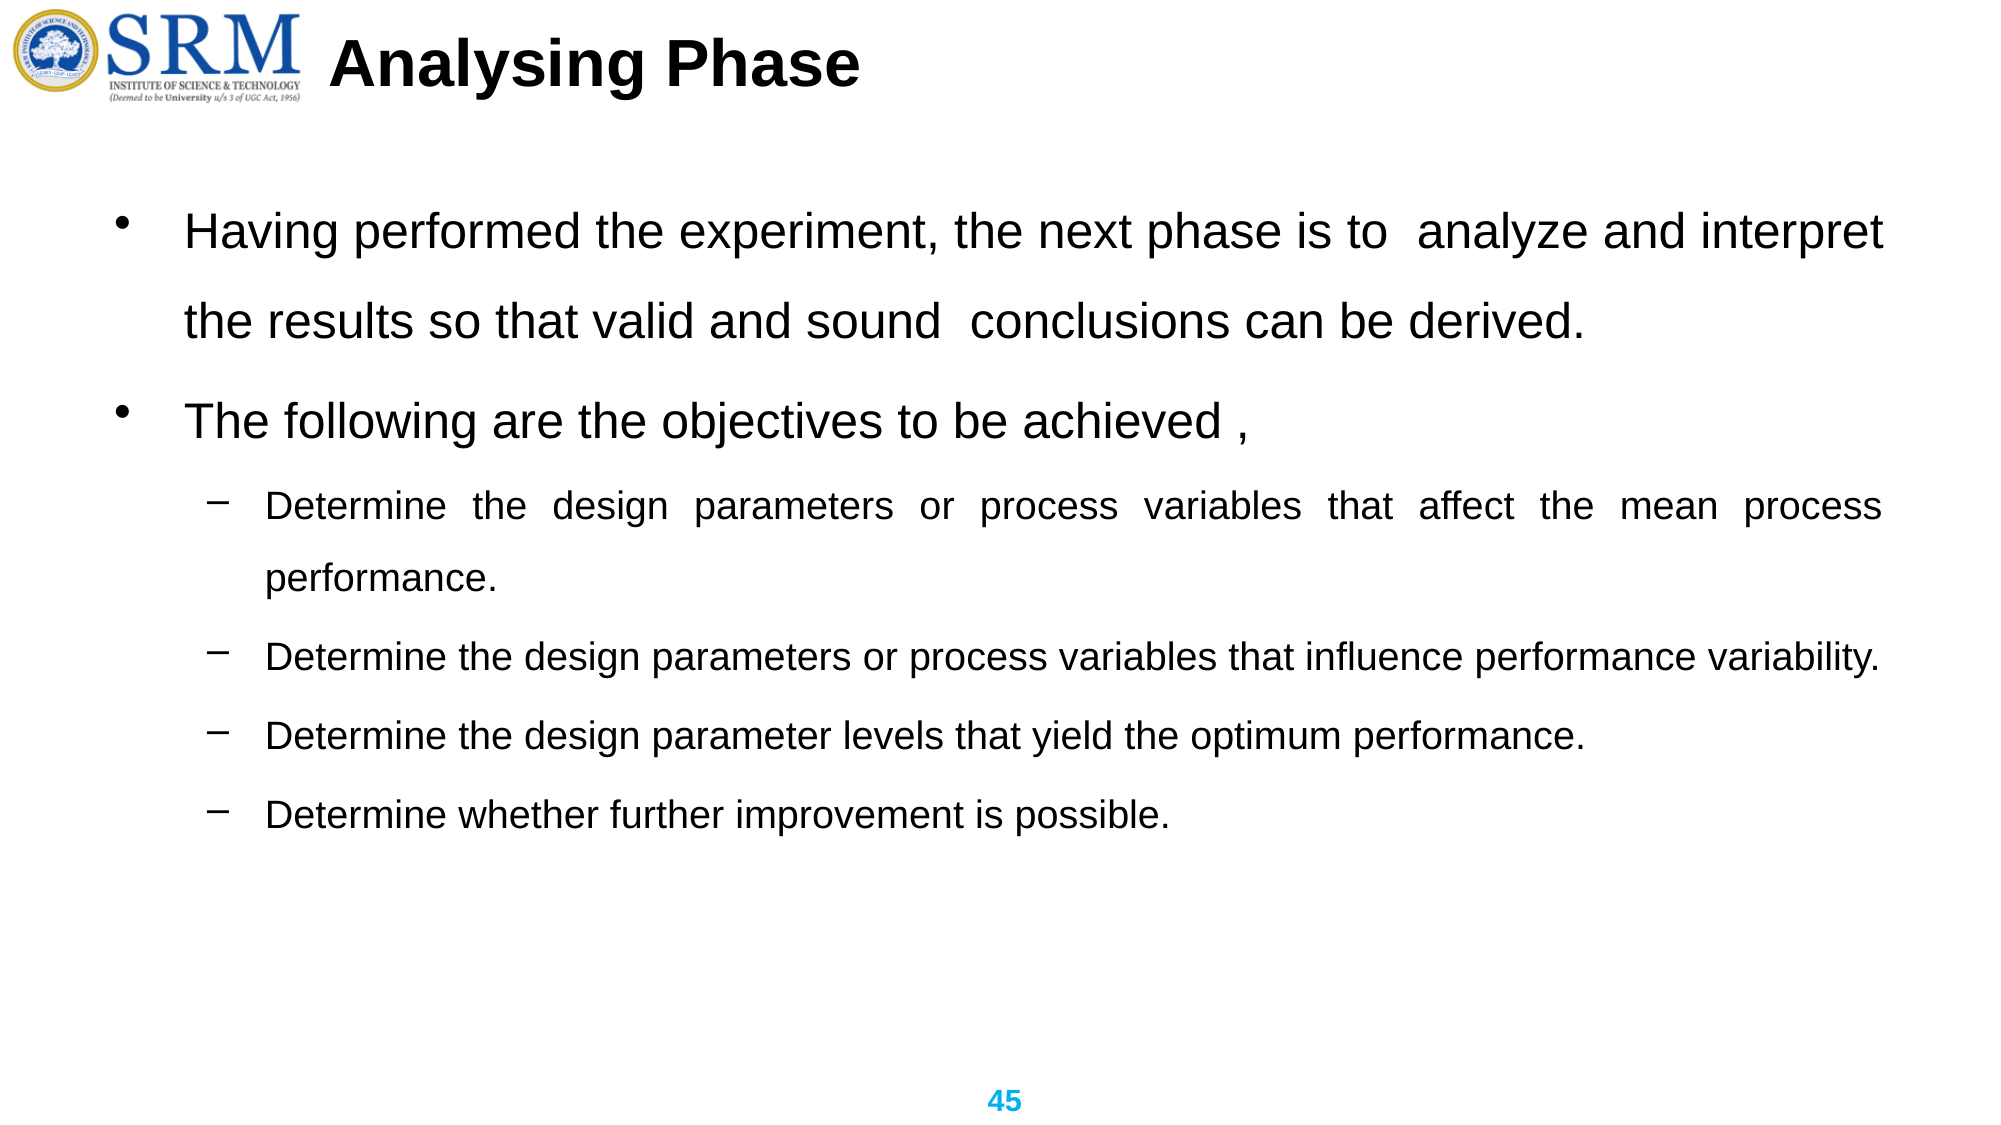

# Analysing Phase
Having performed the experiment, the next phase is to  analyze and interpret the results so that valid and sound  conclusions can be derived.
The following are the objectives to be achieved ,
Determine the design parameters or process variables that affect the mean process performance.
Determine the design parameters or process variables that influence performance variability.
Determine the design parameter levels that yield the optimum performance.
Determine whether further improvement is possible.
45